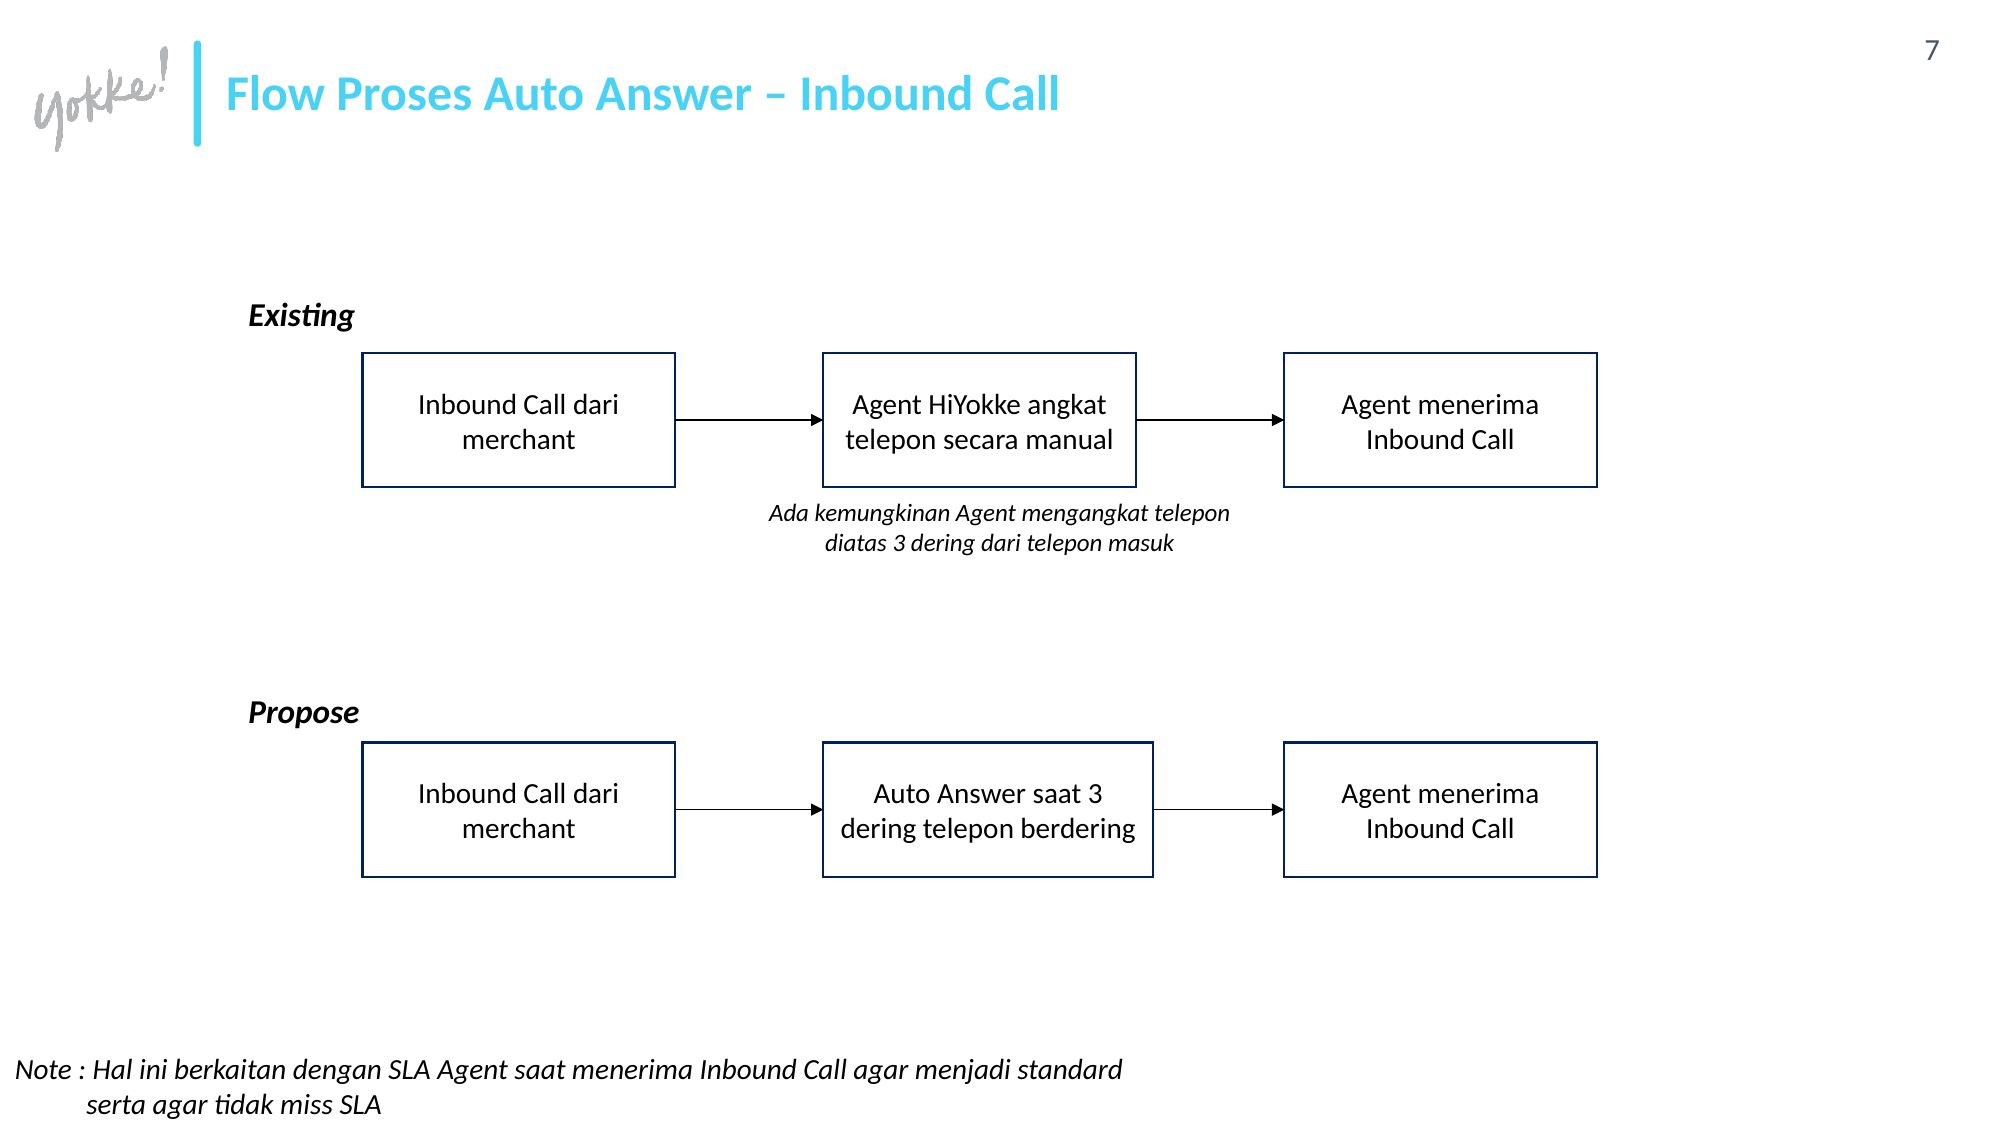

# Flow Proses Auto Answer – Inbound Call
Existing
Inbound Call dari merchant
Agent HiYokke angkat telepon secara manual
Agent menerima Inbound Call
Ada kemungkinan Agent mengangkat telepon diatas 3 dering dari telepon masuk
Propose
Inbound Call dari merchant
Auto Answer saat 3 dering telepon berdering
Agent menerima Inbound Call
Note : Hal ini berkaitan dengan SLA Agent saat menerima Inbound Call agar menjadi standard
           serta agar tidak miss SLA